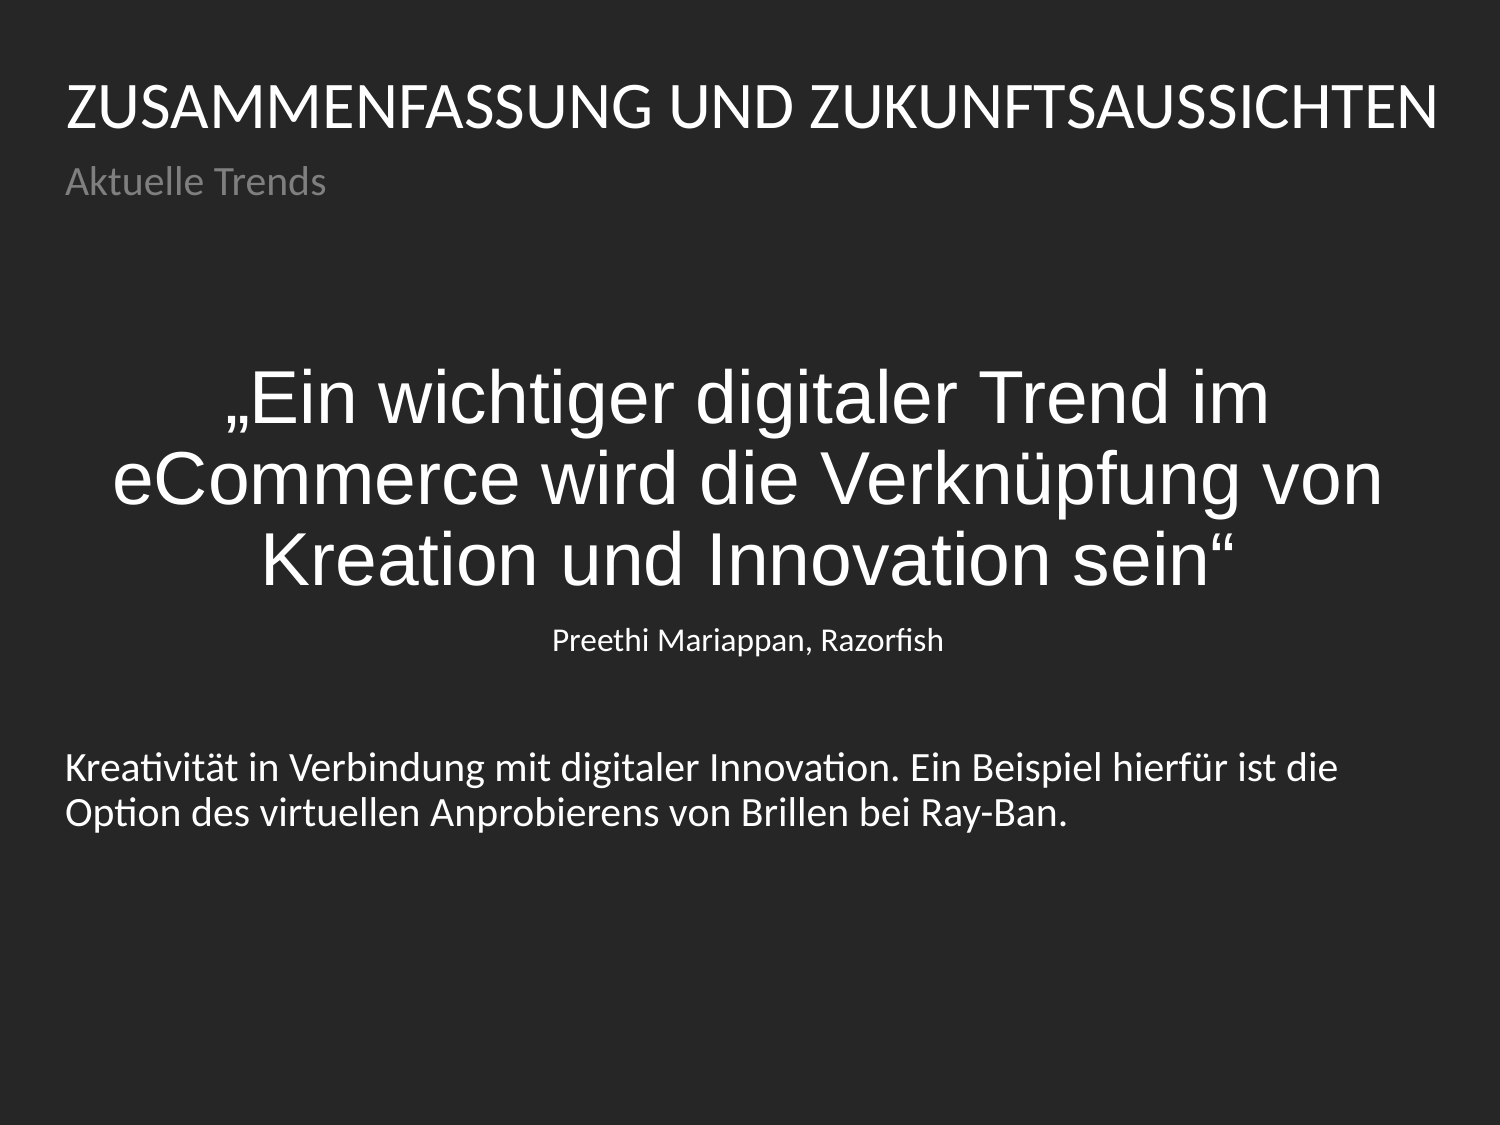

# ZUSAMMENFASSUNG UND ZUKUNFTSAUSSICHTEN
Aktuelle Trends

„Ein wichtiger digitaler Trend im eCommerce wird die Verknüpfung von Kreation und Innovation sein“
Preethi Mariappan, Razorfish

Kreativität in Verbindung mit digitaler Innovation. Ein Beispiel hierfür ist die Option des virtuellen Anprobierens von Brillen bei Ray-Ban.